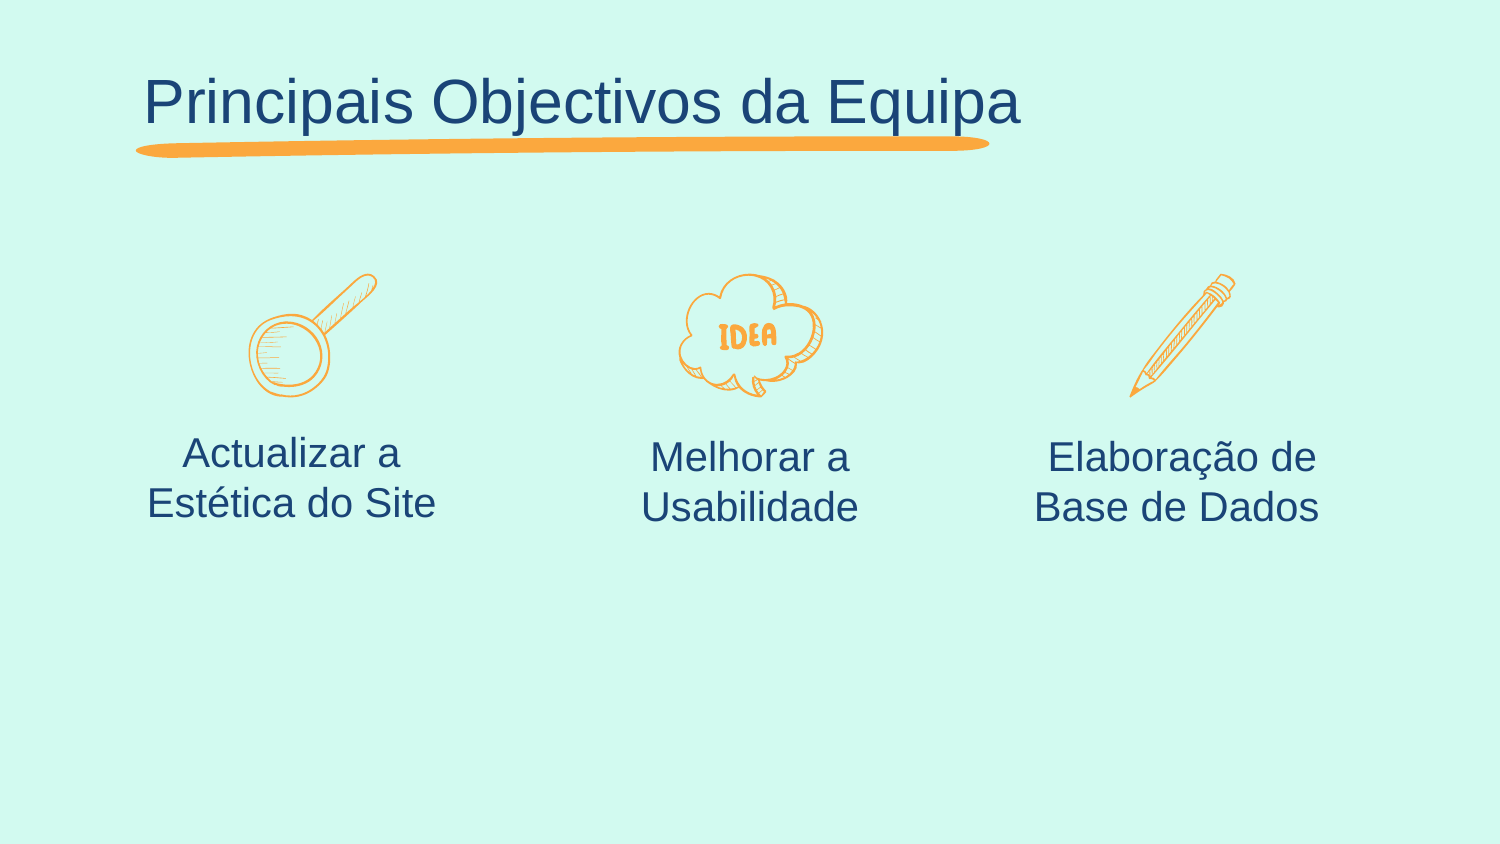

# Principais Objectivos da Equipa

Actualizar a Estética do Site
Melhorar a Usabilidade
Elaboração de Base de Dados